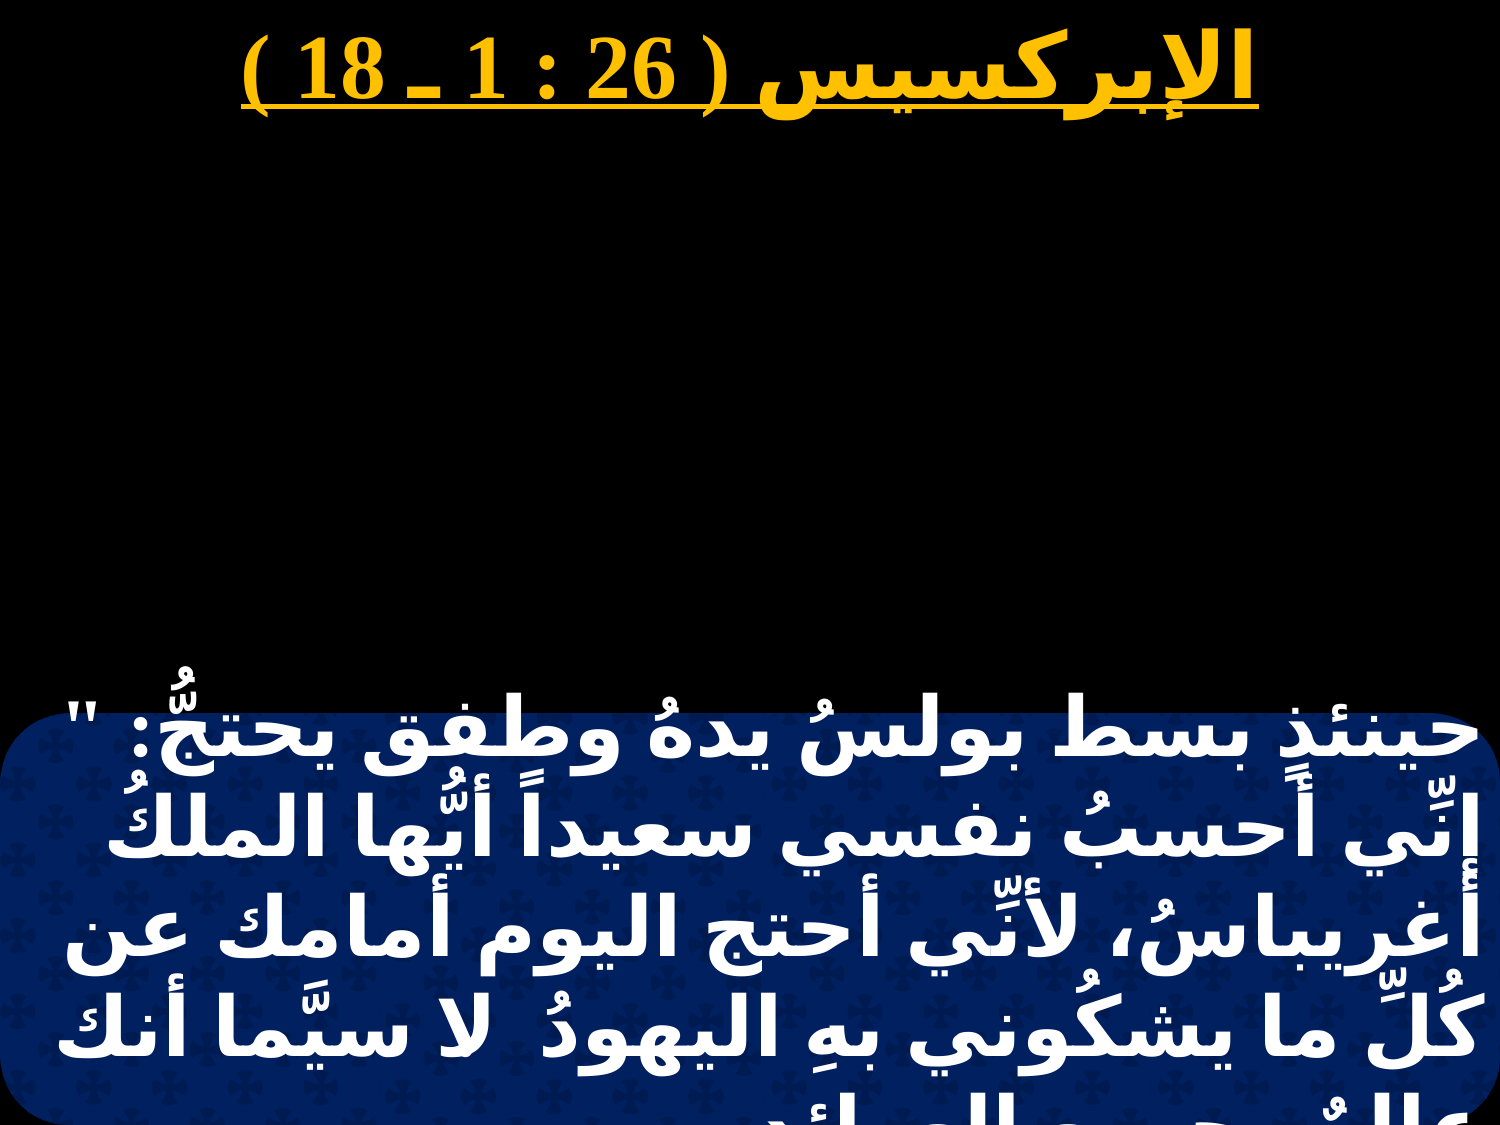

الإبركسيس ( 26 : 1 ـ 18 )
حينئذٍ بسط بولسُ يدهُ وطفق يحتجُّ: " إنِّي أحسبُ نفسي سعيداً أيُّها الملكُ أغريباسُ، لأنِّي أحتج اليوم أمامك عن كُلِّ ما يشكُوني بهِ اليهودُ. لا سيَّما أنك عالمٌ بجميع العوائد